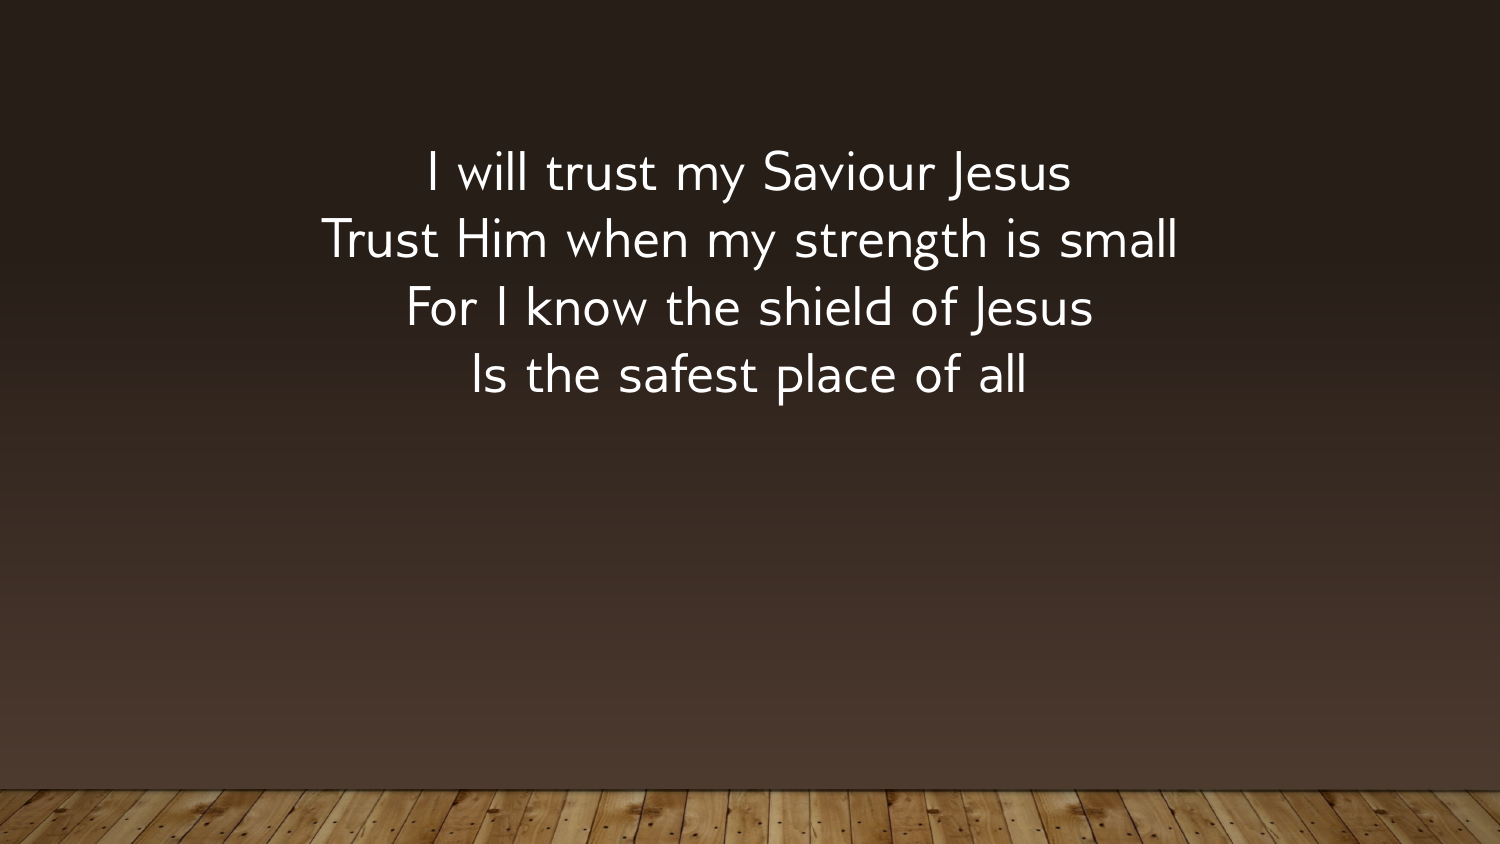

I will trust my Saviour Jesus
Trust Him when my strength is small
For I know the shield of Jesus
Is the safest place of all